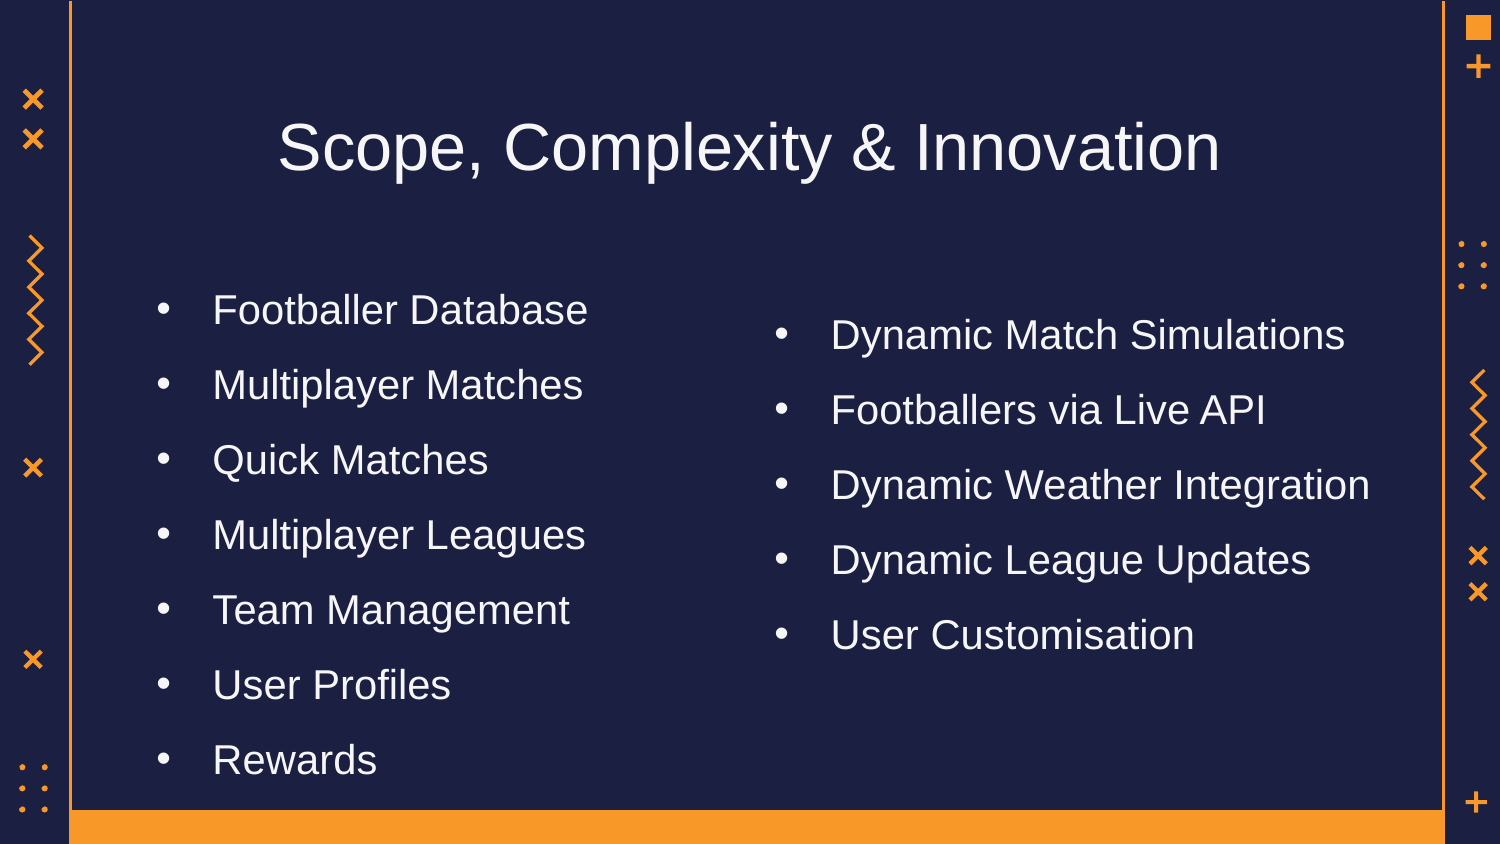

# Scope, Complexity & Innovation
Footballer Database
Multiplayer Matches
Quick Matches
Multiplayer Leagues
Team Management
User Profiles
Rewards

Dynamic Match Simulations
Footballers via Live API
Dynamic Weather Integration
Dynamic League Updates
User Customisation